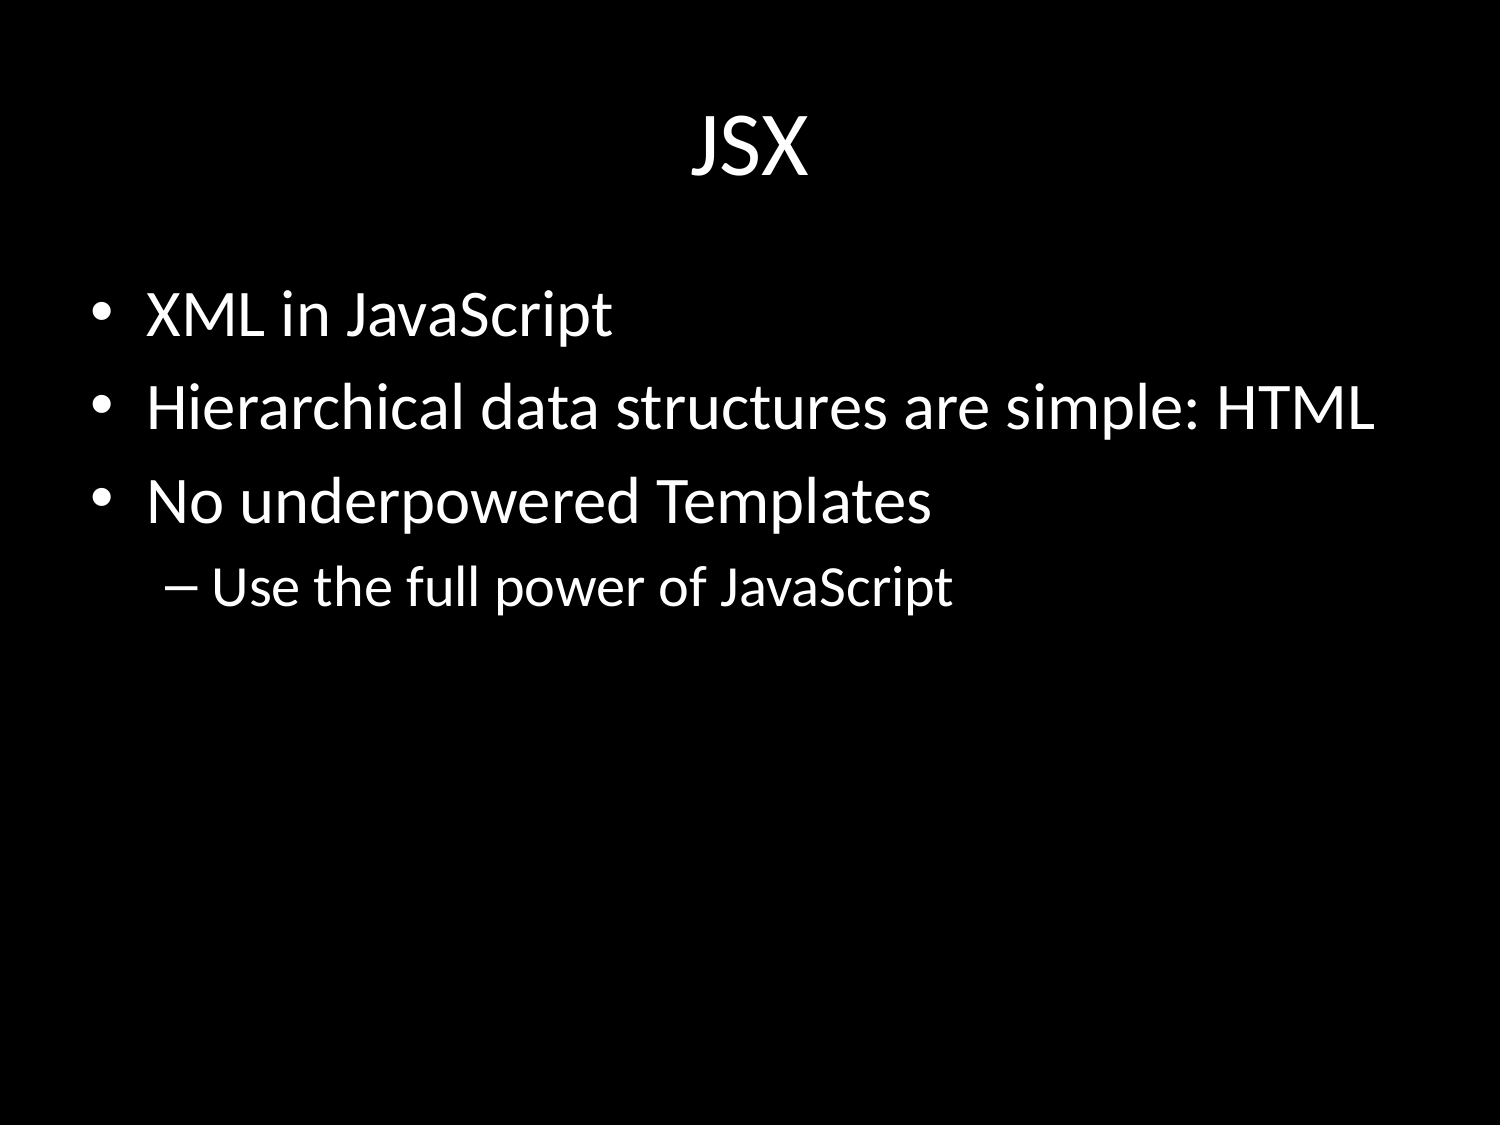

# JSX
XML in JavaScript
Hierarchical data structures are simple: HTML
No underpowered Templates
Use the full power of JavaScript